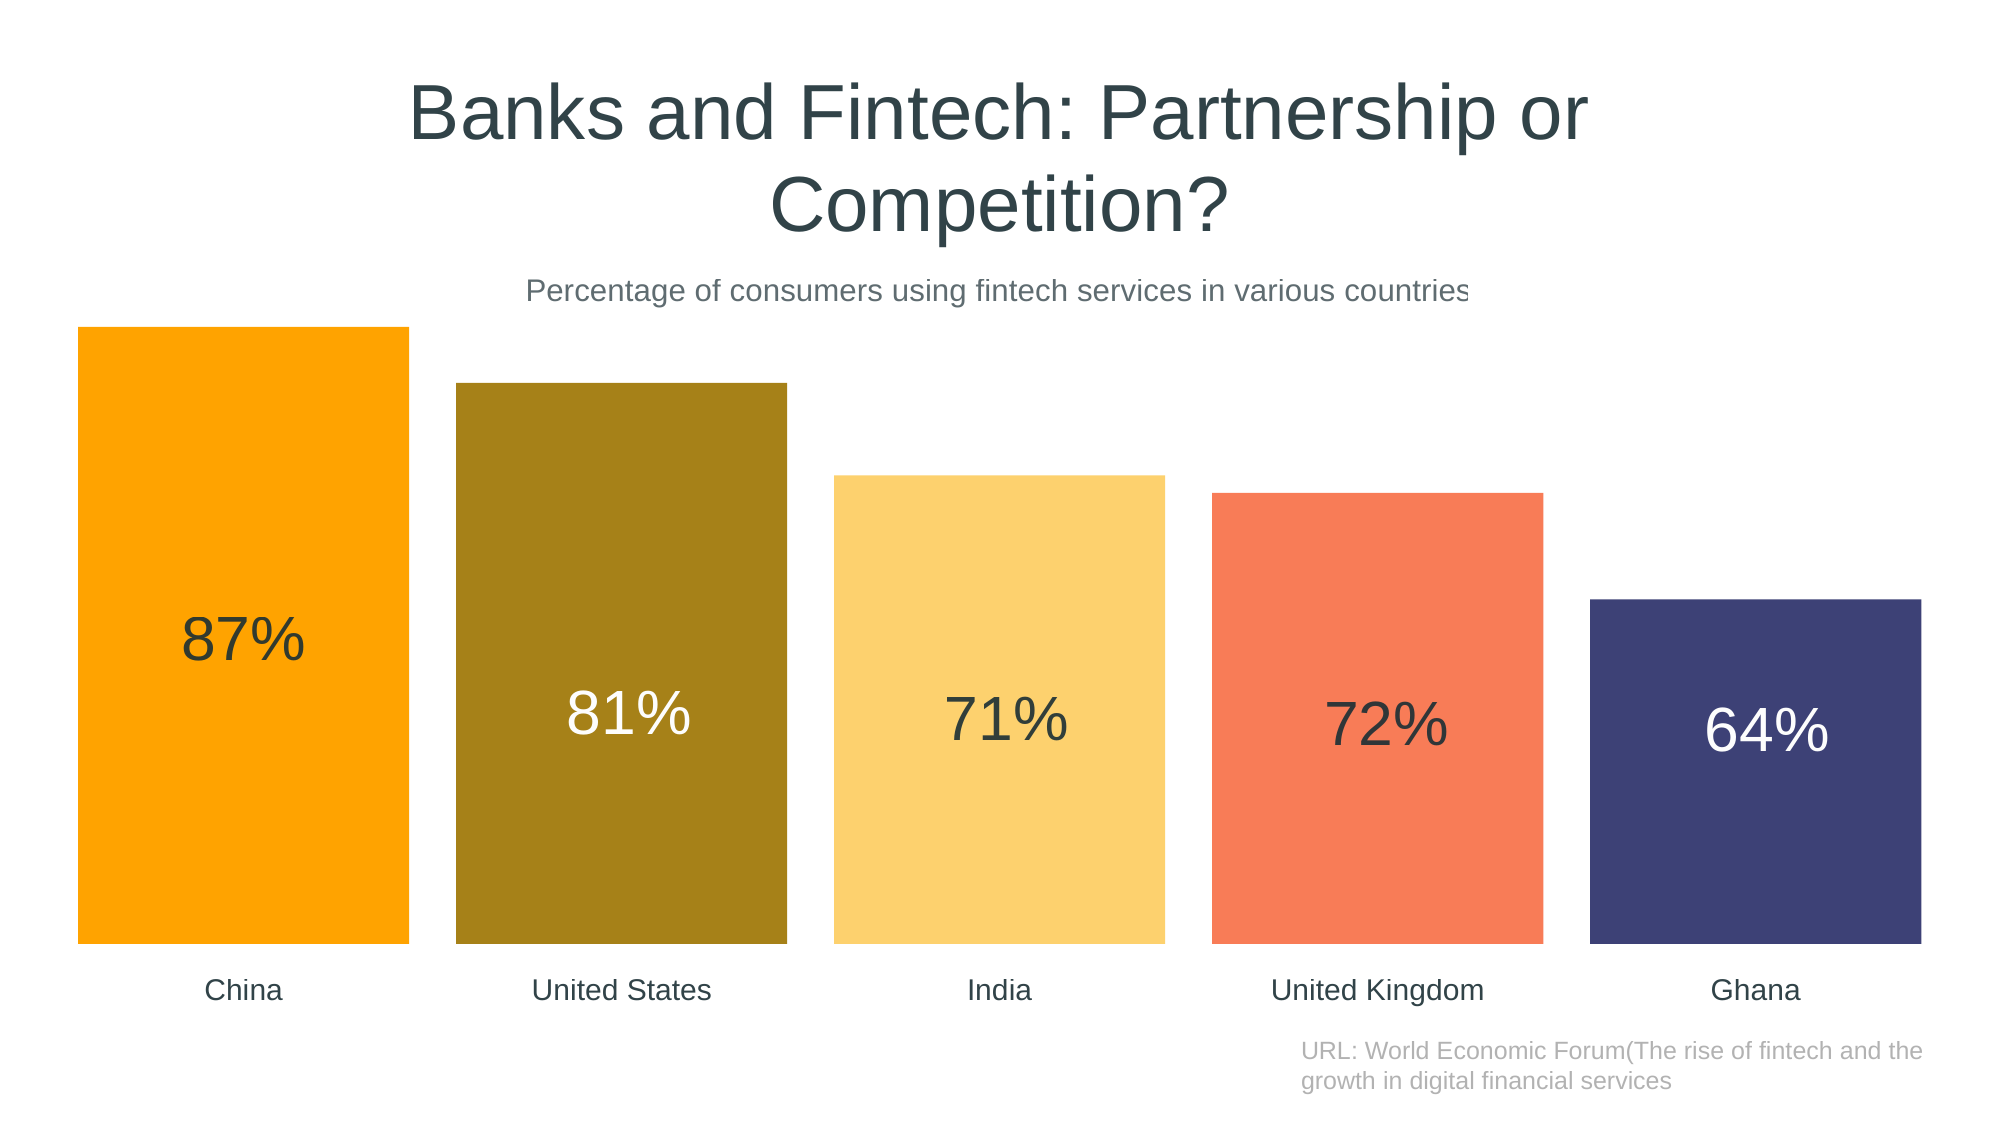

Banks and Fintech: Partnership or Competition?
Percentage of consumers using fintech services in various countries

87%

81%
71%
72%
64%
China
United States
India
United Kingdom
Ghana
URL: World Economic Forum(The rise of fintech and the growth in digital financial services